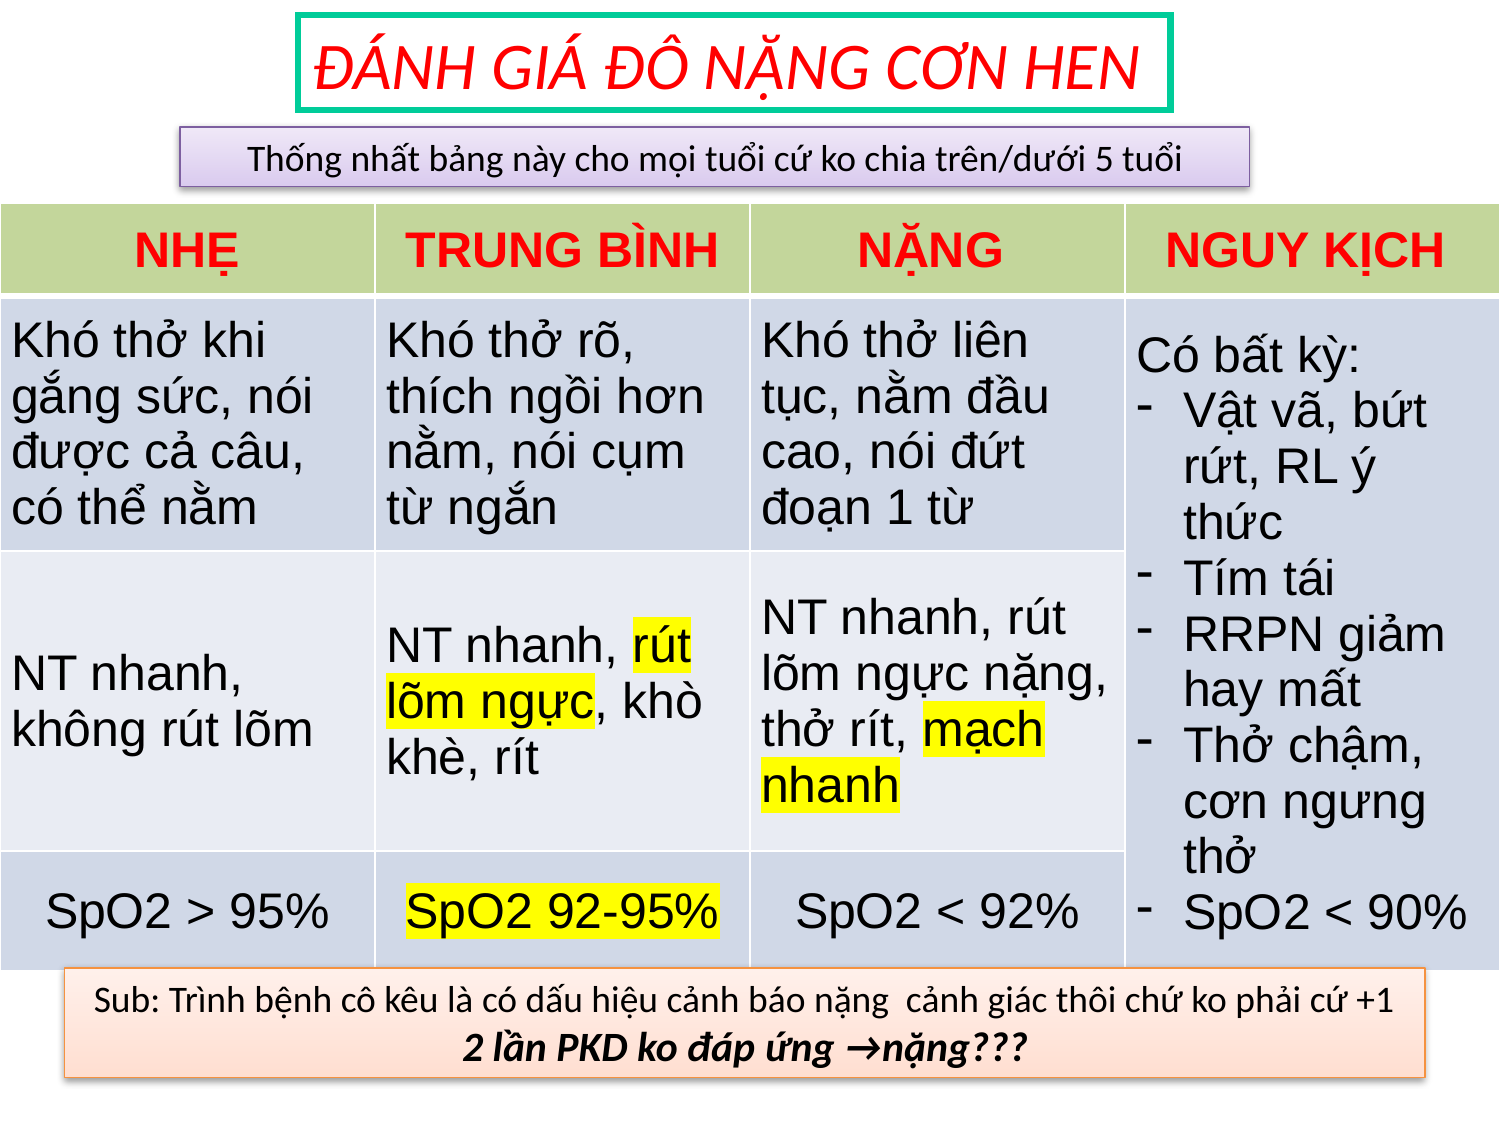

ĐÁNH GIÁ ĐÔ NẶNG CƠN HEN
Thống nhất bảng này cho mọi tuổi cứ ko chia trên/dưới 5 tuổi
| NHẸ | TRUNG BÌNH | NẶNG | NGUY KỊCH |
| --- | --- | --- | --- |
| Khó thở khi gắng sức, nói được cả câu, có thể nằm | Khó thở rõ, thích ngồi hơn nằm, nói cụm từ ngắn | Khó thở liên tục, nằm đầu cao, nói đứt đoạn 1 từ | Có bất kỳ: Vật vã, bứt rứt, RL ý thức Tím tái RRPN giảm hay mất Thở chậm, cơn ngưng thở SpO2 < 90% |
| NT nhanh, không rút lõm | NT nhanh, rút lõm ngực, khò khè, rít | NT nhanh, rút lõm ngực nặng, thở rít, mạch nhanh |  |
| SpO2 > 95% | SpO2 92-95% | SpO2 < 92% |  |
Sub: Trình bệnh cô kêu là có dấu hiệu cảnh báo nặng  cảnh giác thôi chứ ko phải cứ +1
2 lần PKD ko đáp ứng →nặng???